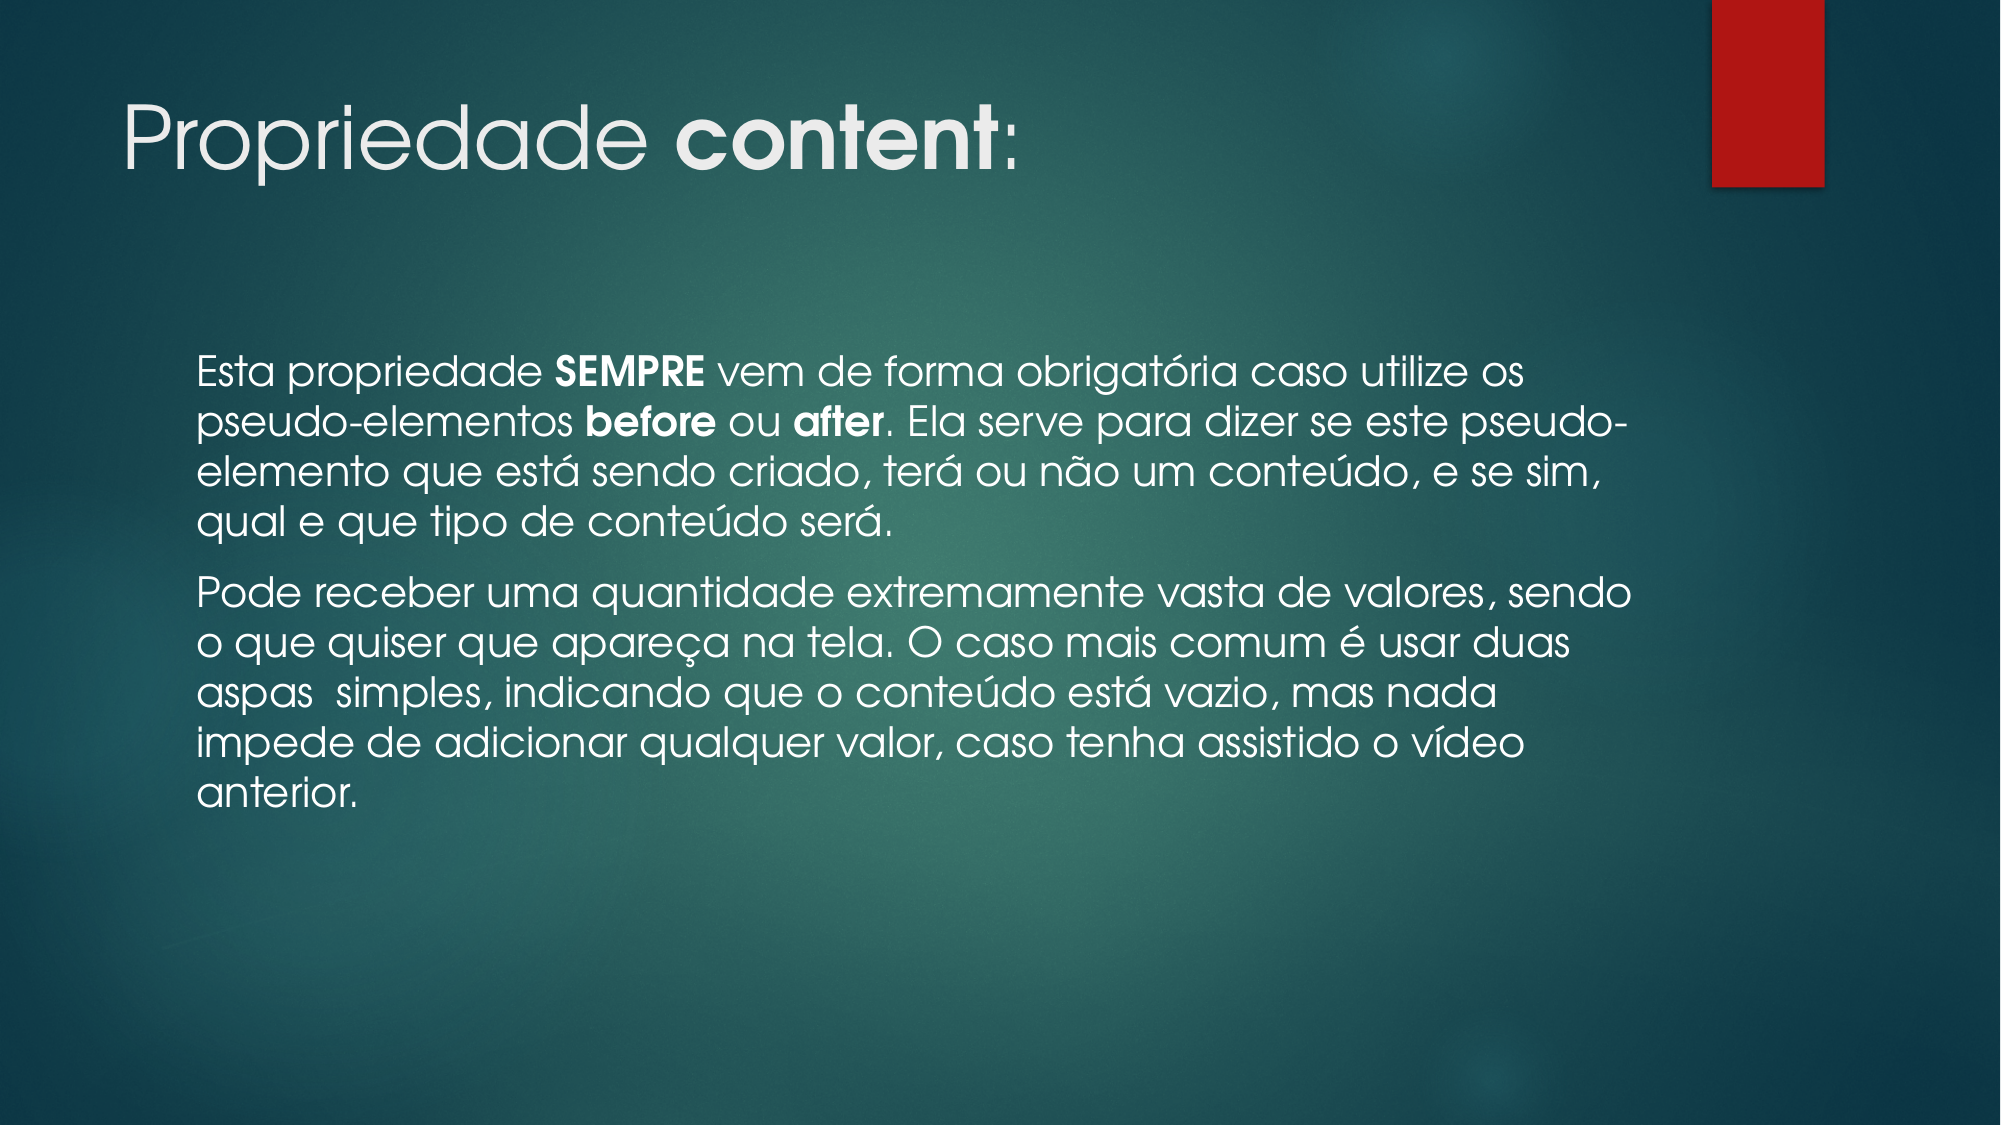

# Propriedade content:
Esta propriedade SEMPRE vem de forma obrigatória caso utilize os pseudo-elementos before ou after. Ela serve para dizer se este pseudo-elemento que está sendo criado, terá ou não um conteúdo, e se sim, qual e que tipo de conteúdo será.
Pode receber uma quantidade extremamente vasta de valores, sendo o que quiser que apareça na tela. O caso mais comum é usar duas aspas  simples, indicando que o conteúdo está vazio, mas nada impede de adicionar qualquer valor, caso tenha assistido o vídeo anterior.